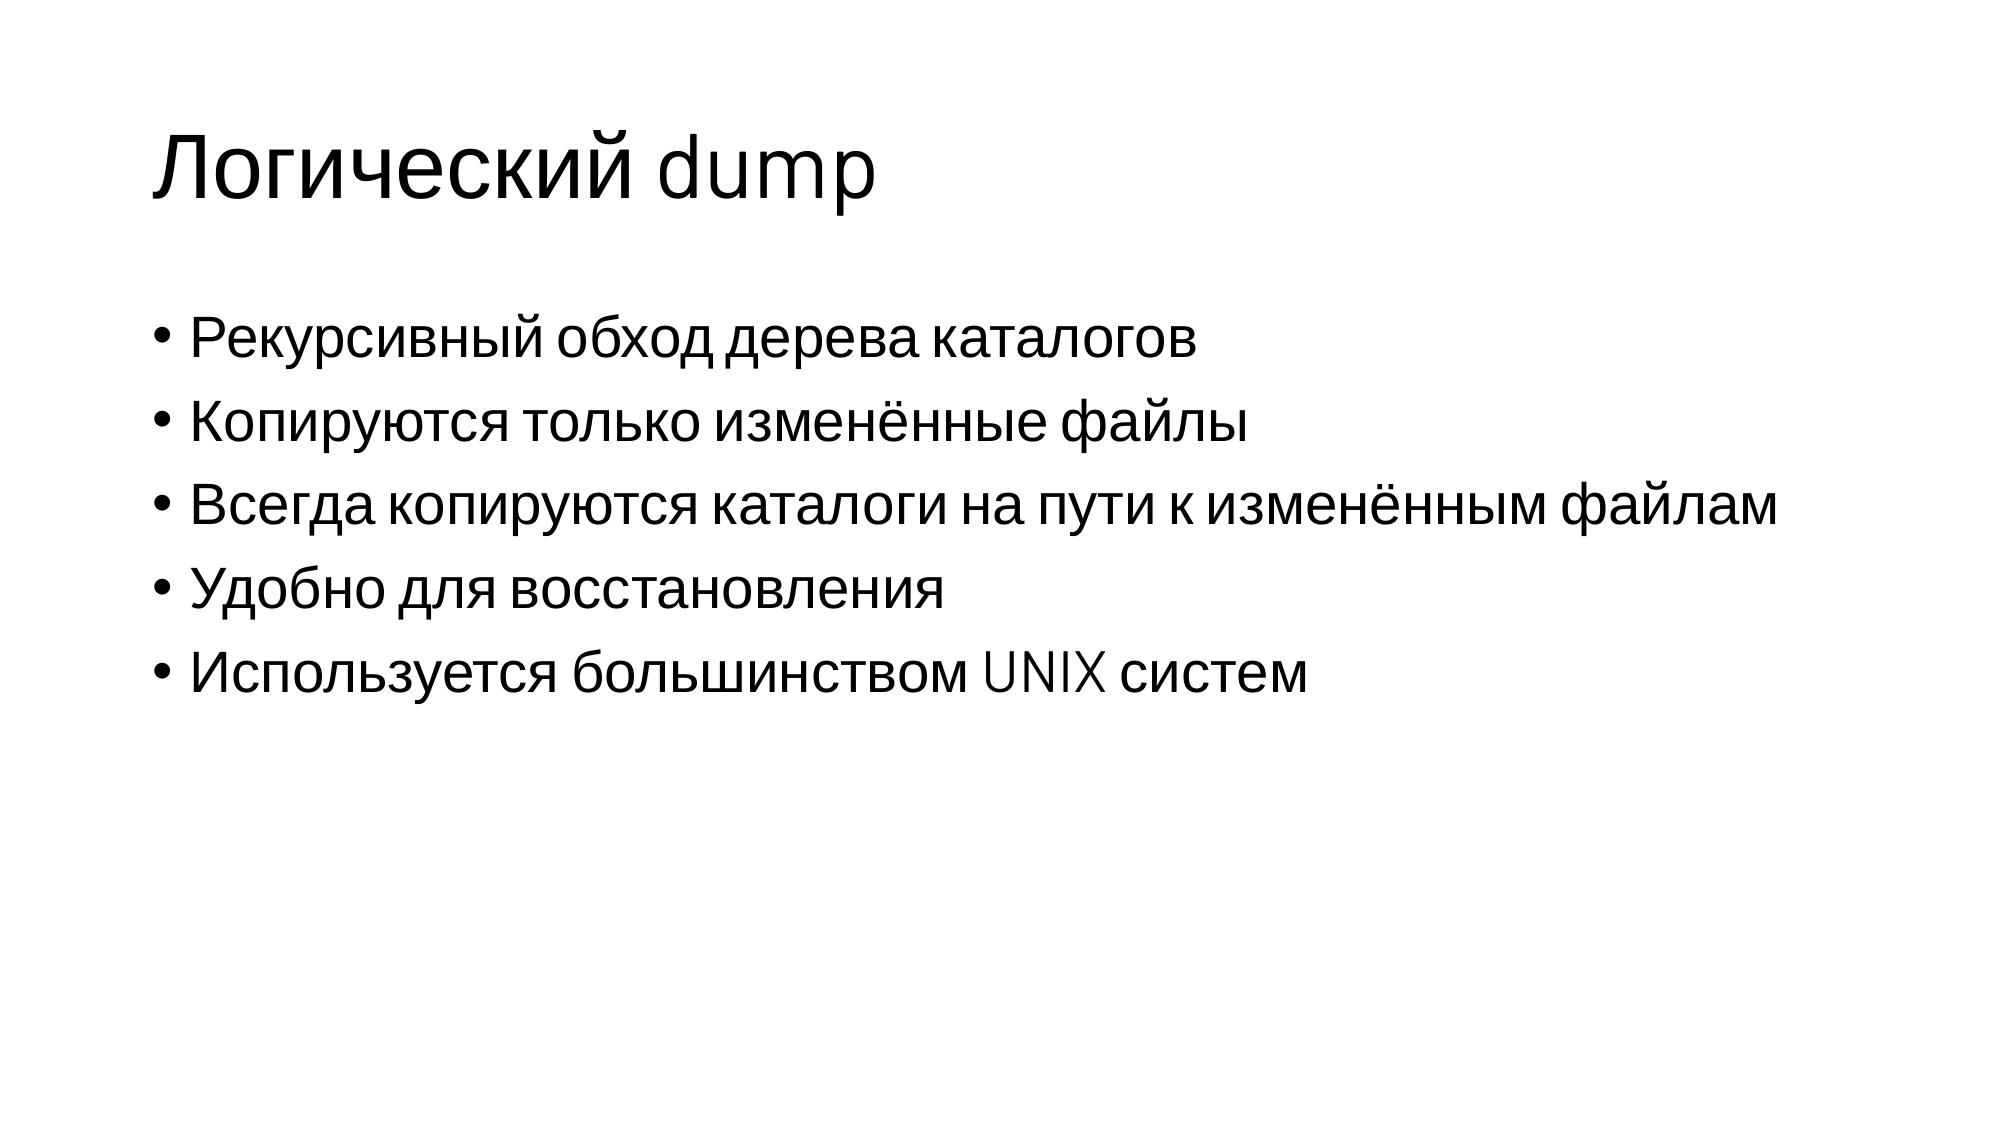

# Логический dump
Рекурсивный обход дерева каталогов
Копируются только изменённые файлы
Всегда копируются каталоги на пути к изменённым файлам
Удобно для восстановления
Используется большинством UNIX систем